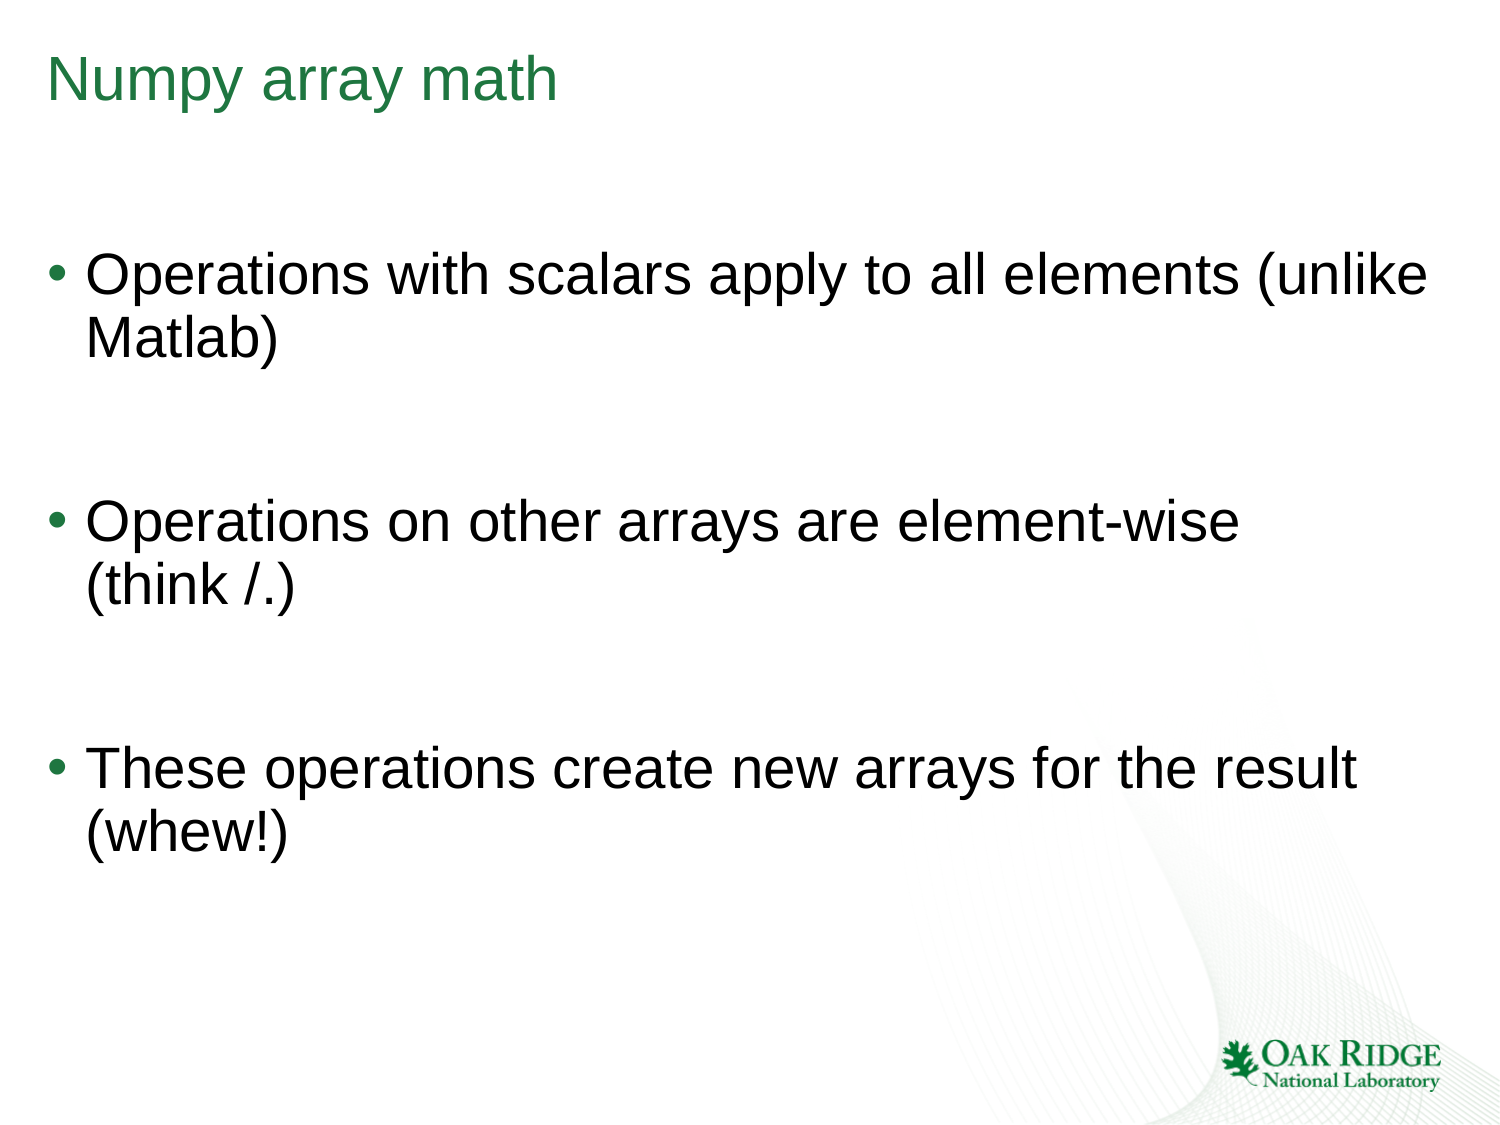

# Numpy array math
Operations with scalars apply to all elements (unlike Matlab)

Operations on other arrays are element-wise (think /.)

These operations create new arrays for the result (whew!)